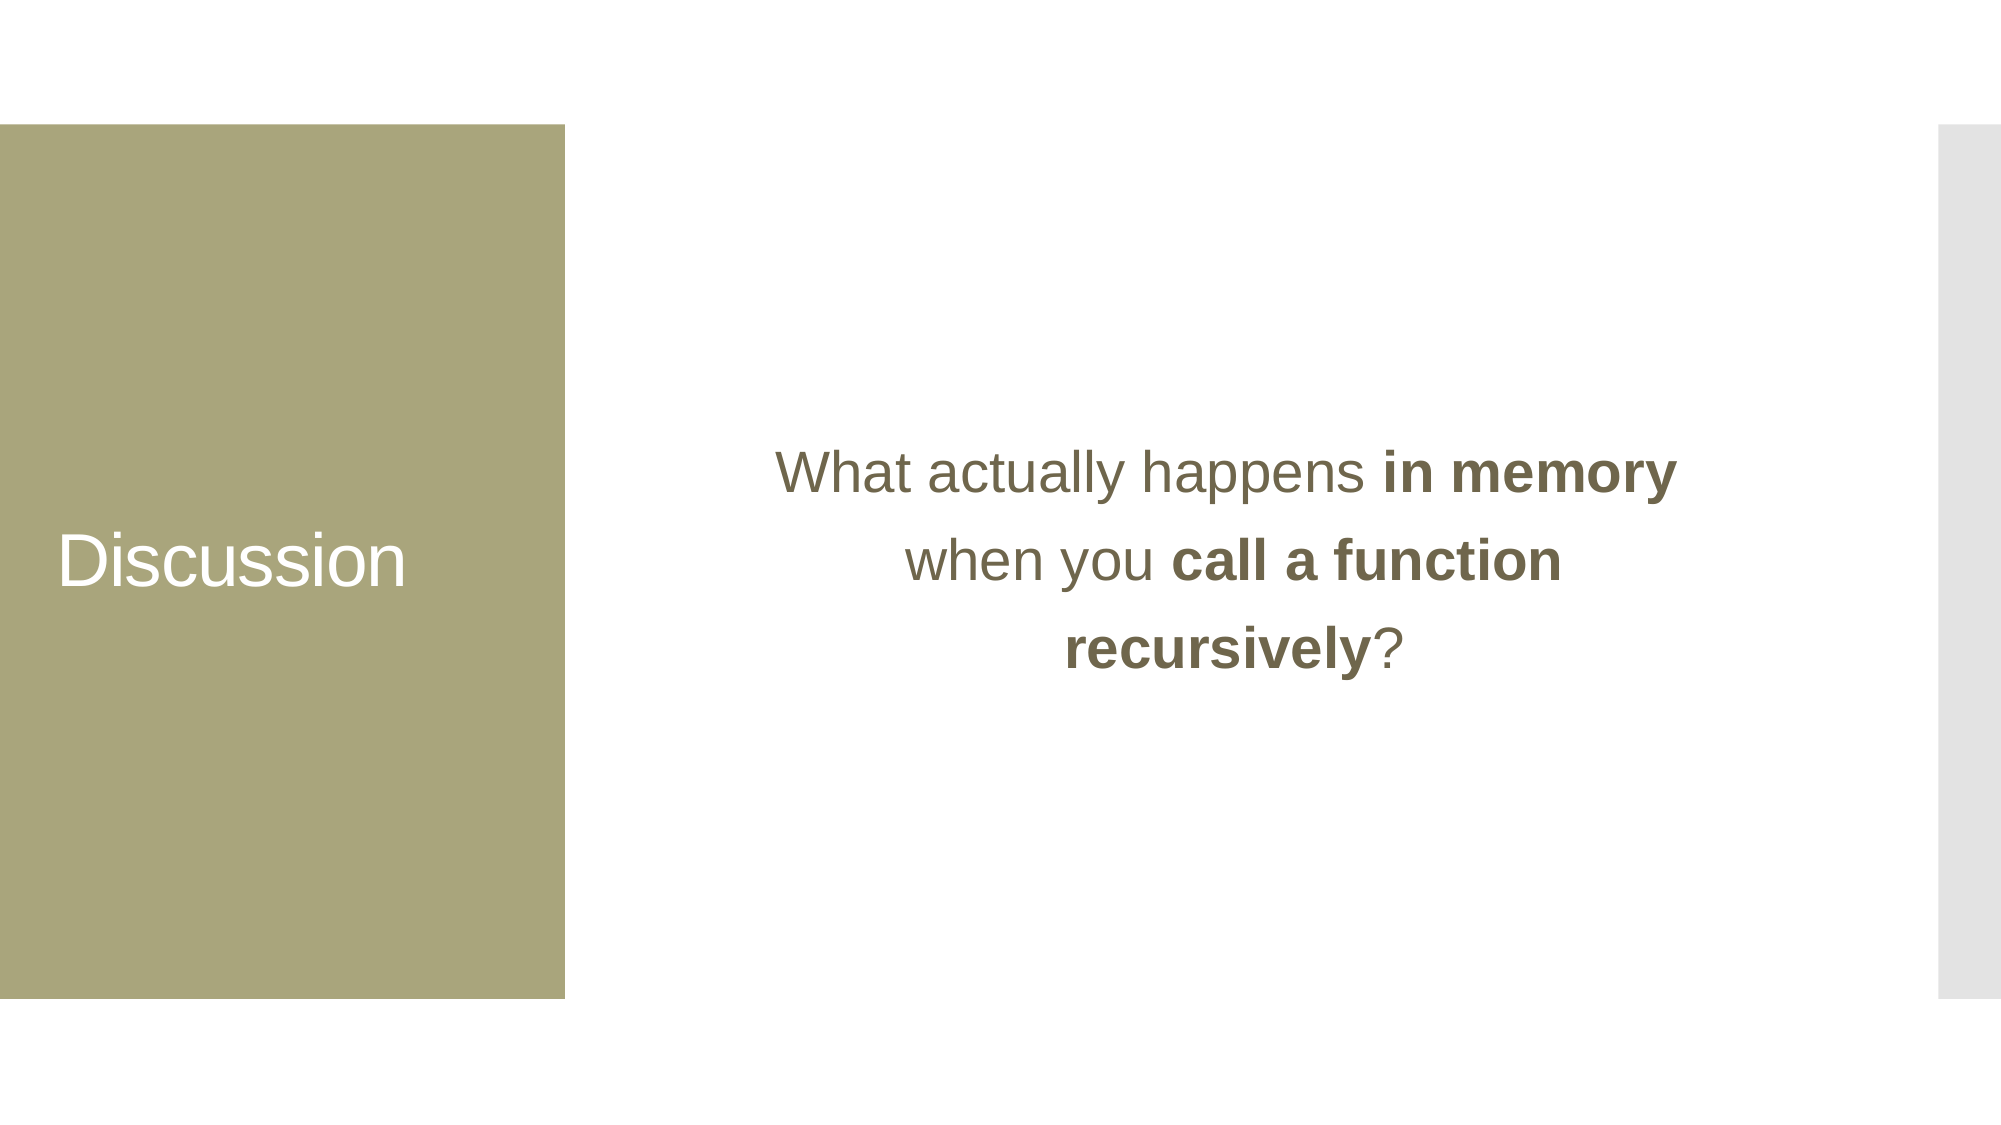

What actually happens in memory
when you call a function
recursively?
# Discussion